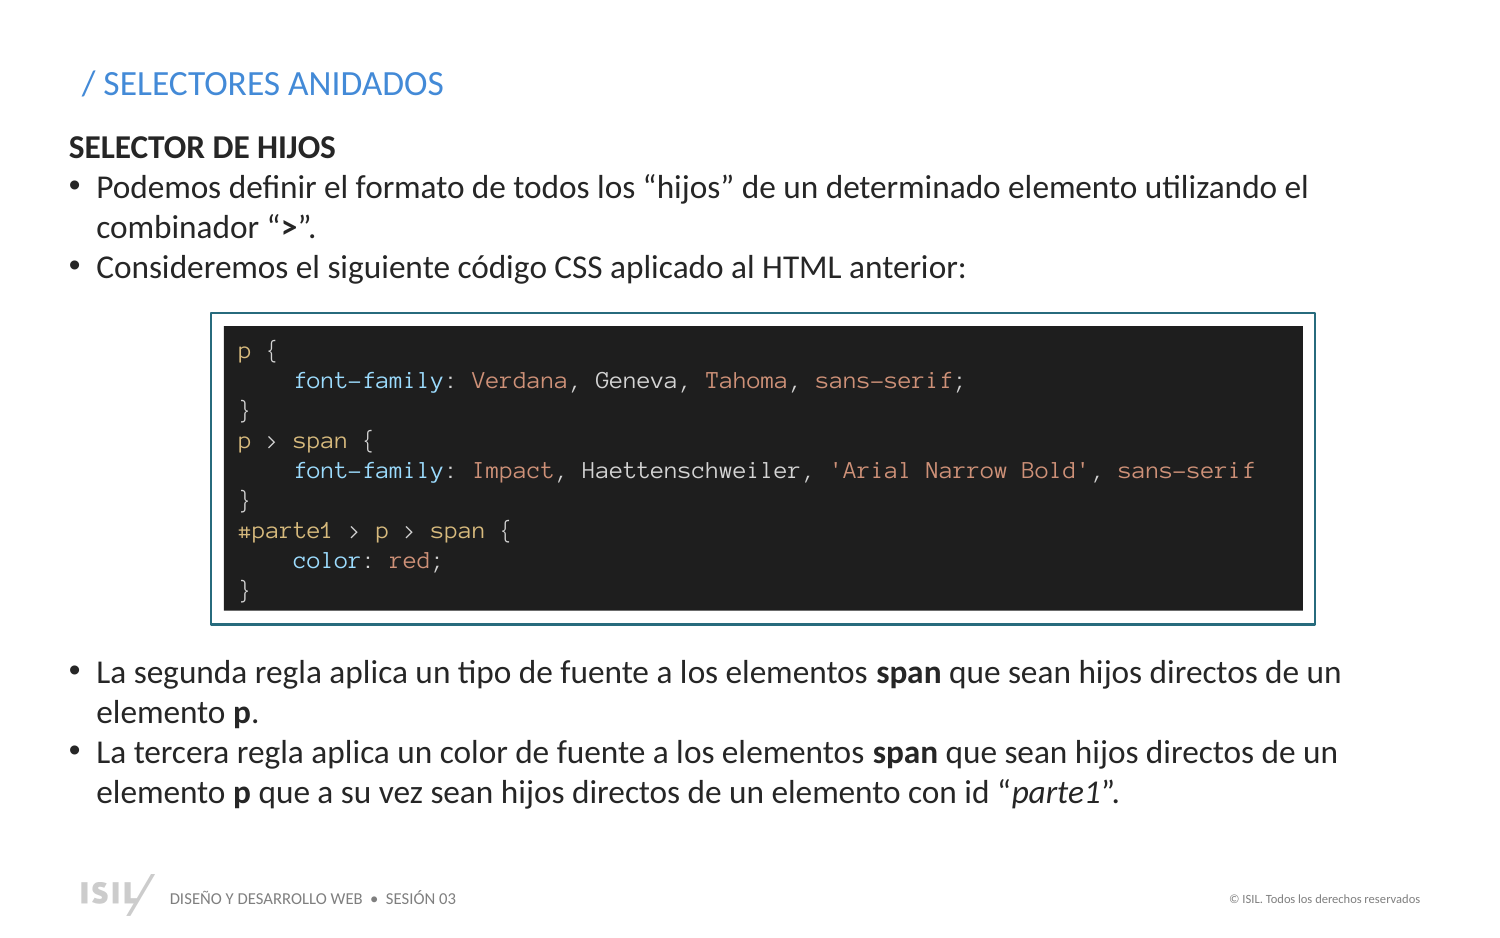

/ SELECTORES ANIDADOS
SELECTOR DE HIJOS
Podemos definir el formato de todos los “hijos” de un determinado elemento utilizando el combinador “>”.
Consideremos el siguiente código CSS aplicado al HTML anterior:

p {
    font-family: Verdana, Geneva, Tahoma, sans-serif;
}
p > span {
    font-family: Impact, Haettenschweiler, 'Arial Narrow Bold', sans-serif
}
#parte1 > p > span {
    color: red;
}
La segunda regla aplica un tipo de fuente a los elementos span que sean hijos directos de un elemento p.
La tercera regla aplica un color de fuente a los elementos span que sean hijos directos de un elemento p que a su vez sean hijos directos de un elemento con id “parte1”.